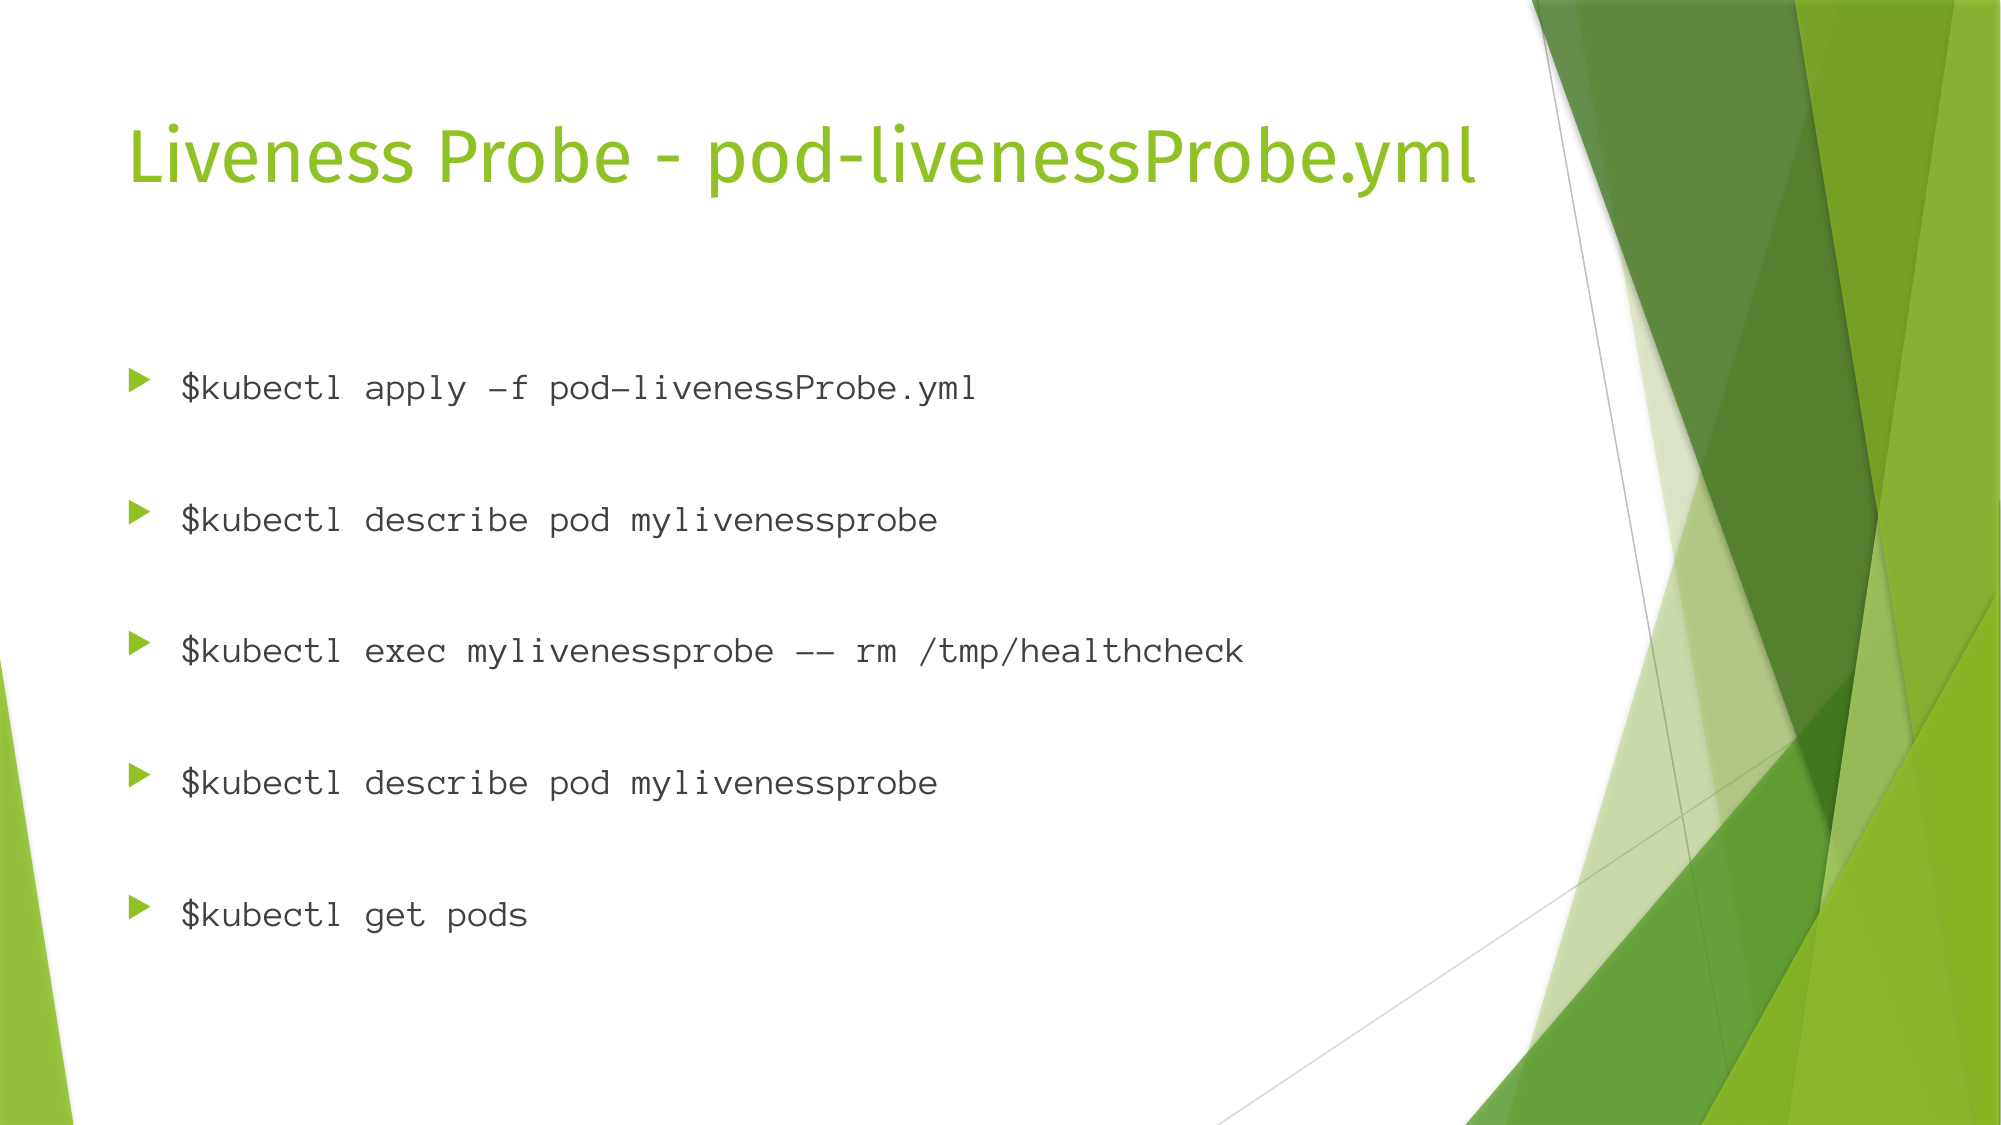

# Liveness Probe - pod-livenessProbe.yml
$kubectl apply -f pod-livenessProbe.yml

$kubectl describe pod mylivenessprobe

$kubectl exec mylivenessprobe -- rm /tmp/healthcheck

$kubectl describe pod mylivenessprobe

$kubectl get pods